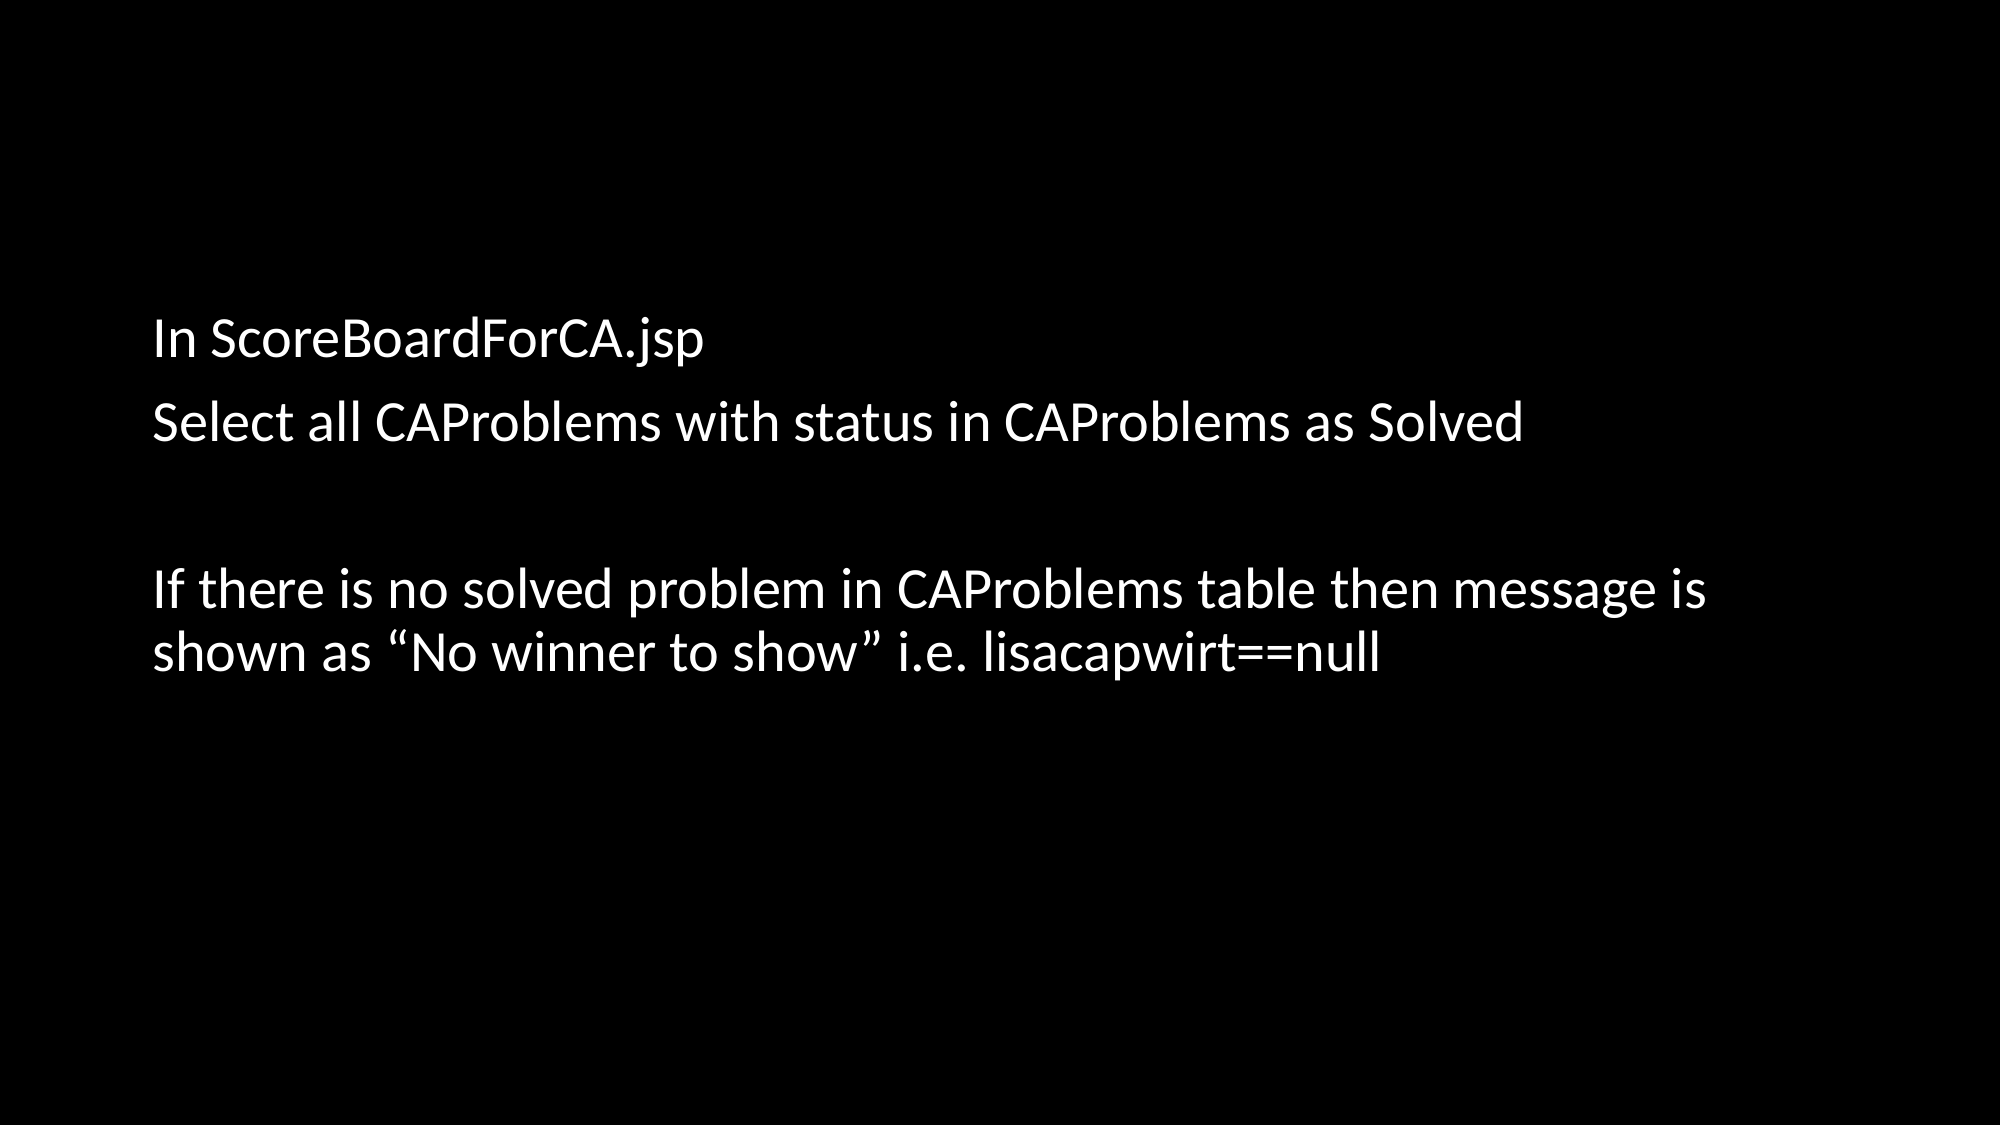

In ScoreBoardForCA.jsp
Select all CAProblems with status in CAProblems as Solved

If there is no solved problem in CAProblems table then message is shown as “No winner to show” i.e. lisacapwirt==null